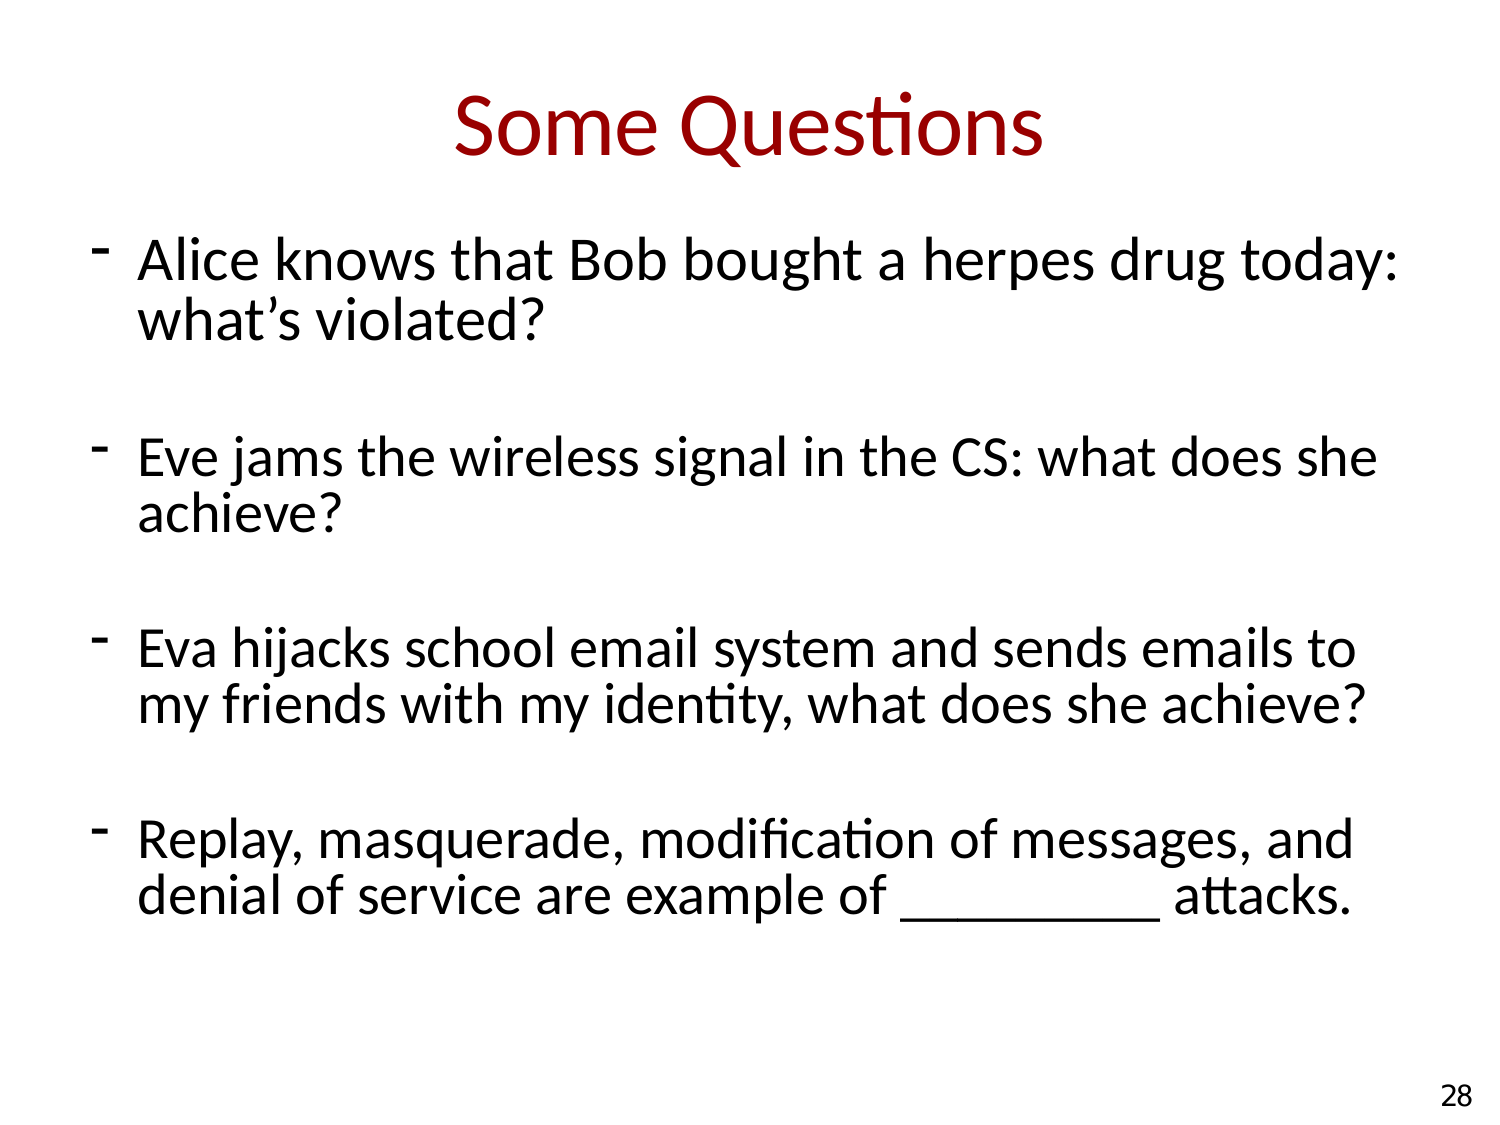

# Some Questions
Alice knows that Bob bought a herpes drug today: what’s violated?

Eve jams the wireless signal in the CS: what does she achieve?

Eva hijacks school email system and sends emails to my friends with my identity, what does she achieve?

Replay, masquerade, modification of messages, and denial of service are example of _________ attacks.

28